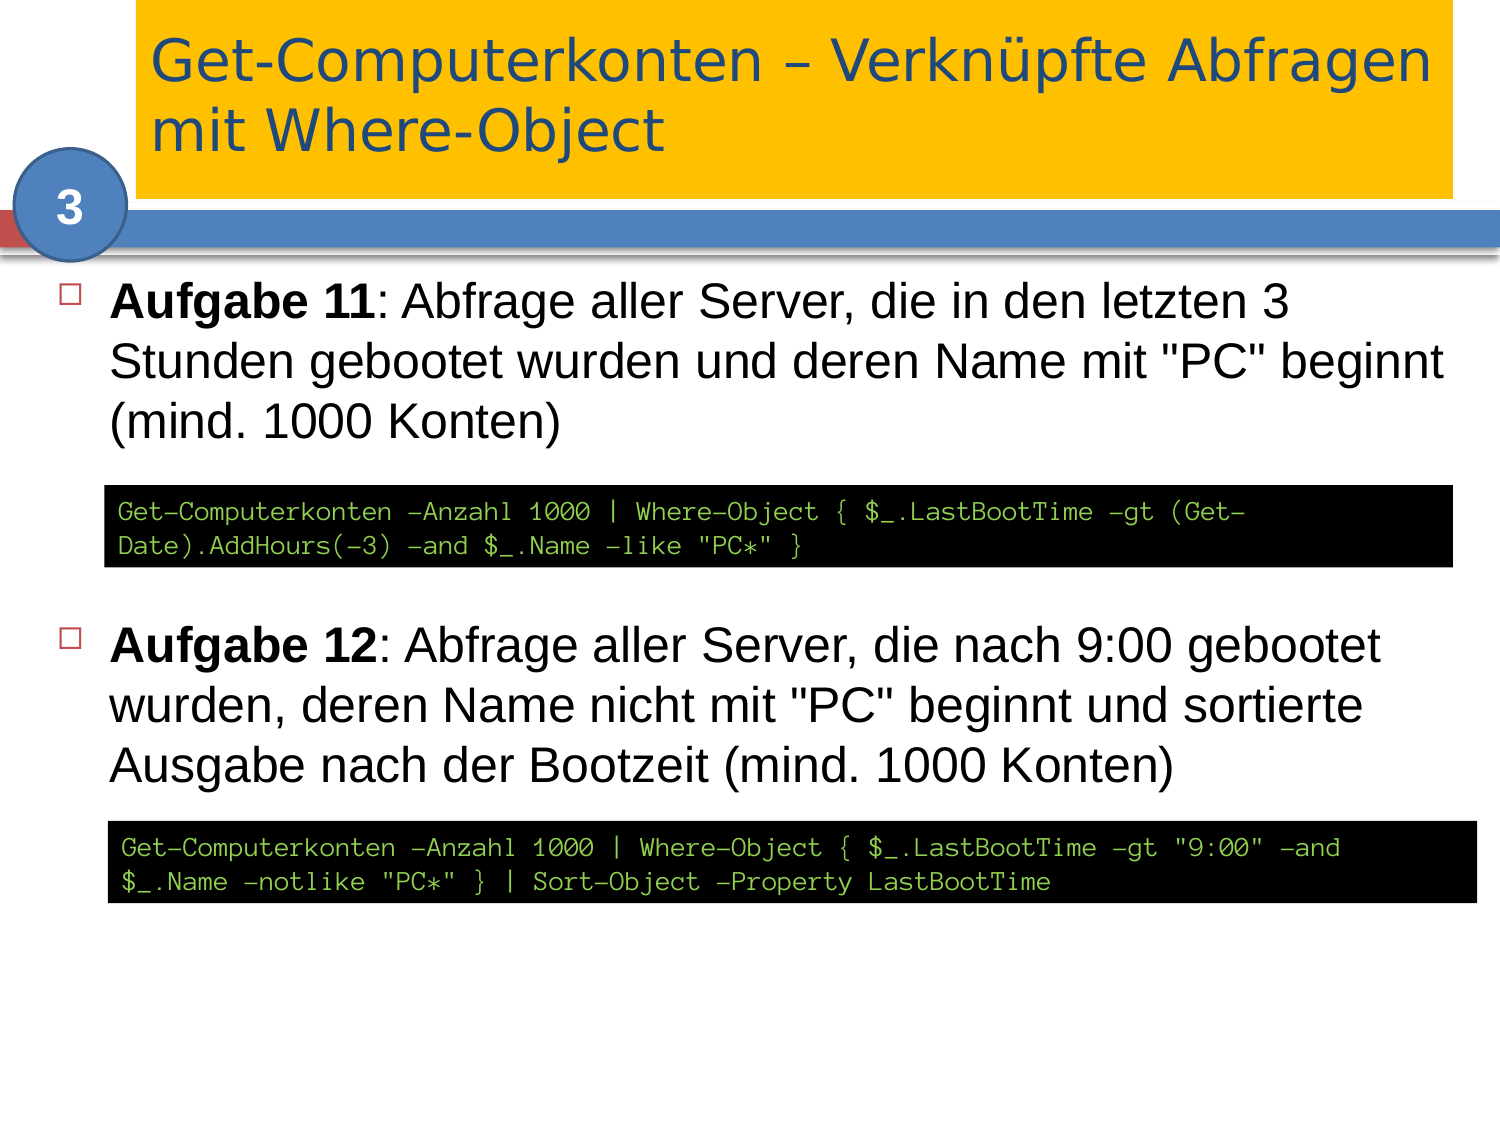

# Get-Computerkonten – Verknüpfte Abfragen mit Where-Object
3
Aufgabe 11: Abfrage aller Server, die in den letzten 3 Stunden gebootet wurden und deren Name mit "PC" beginnt (mind. 1000 Konten)

Aufgabe 12: Abfrage aller Server, die nach 9:00 gebootet wurden, deren Name nicht mit "PC" beginnt und sortierte Ausgabe nach der Bootzeit (mind. 1000 Konten)

Get-Computerkonten –Anzahl 1000 | Where-Object { $_.LastBootTime –gt (Get-Date).AddHours(-3) –and $_.Name –like "PC*" }
Get-Computerkonten –Anzahl 1000 | Where-Object { $_.LastBootTime –gt "9:00" –and $_.Name –notlike "PC*" } | Sort-Object –Property LastBootTime